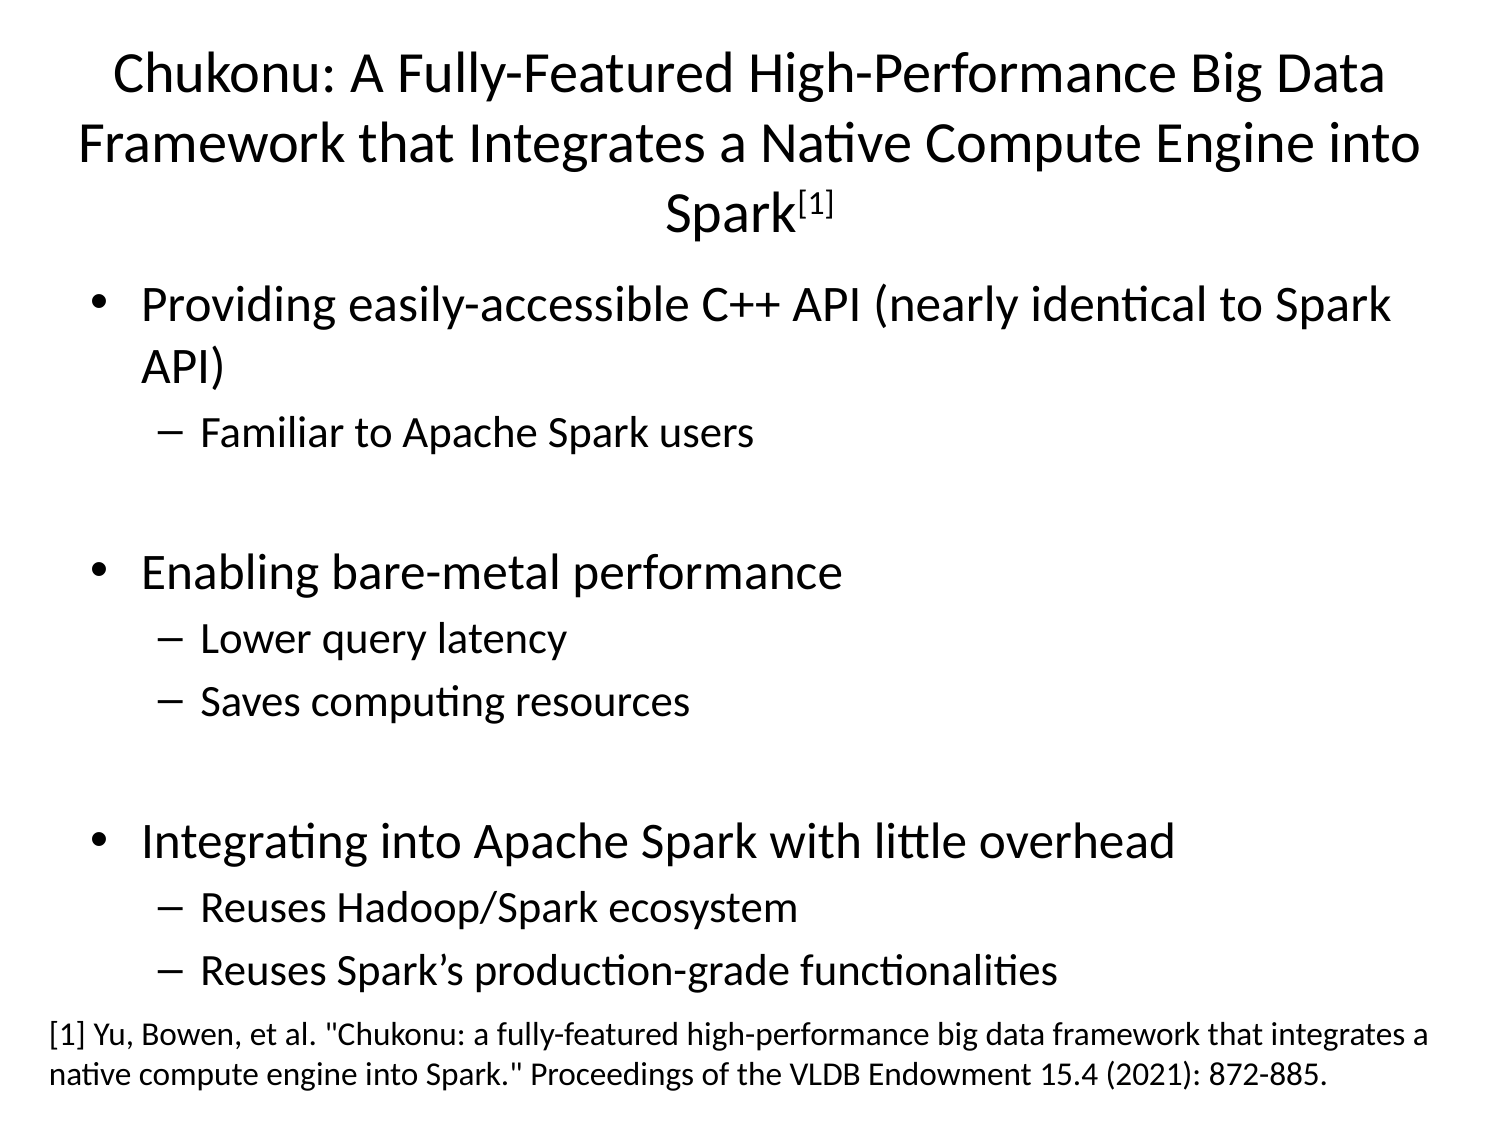

# Chukonu: A Fully-Featured High-Performance Big Data Framework that Integrates a Native Compute Engine into Spark[1]
Providing easily-accessible C++ API (nearly identical to Spark API)
Familiar to Apache Spark users

Enabling bare-metal performance
Lower query latency
Saves computing resources

Integrating into Apache Spark with little overhead
Reuses Hadoop/Spark ecosystem
Reuses Spark’s production-grade functionalities

[1] Yu, Bowen, et al. "Chukonu: a fully-featured high-performance big data framework that integrates a native compute engine into Spark." Proceedings of the VLDB Endowment 15.4 (2021): 872-885.